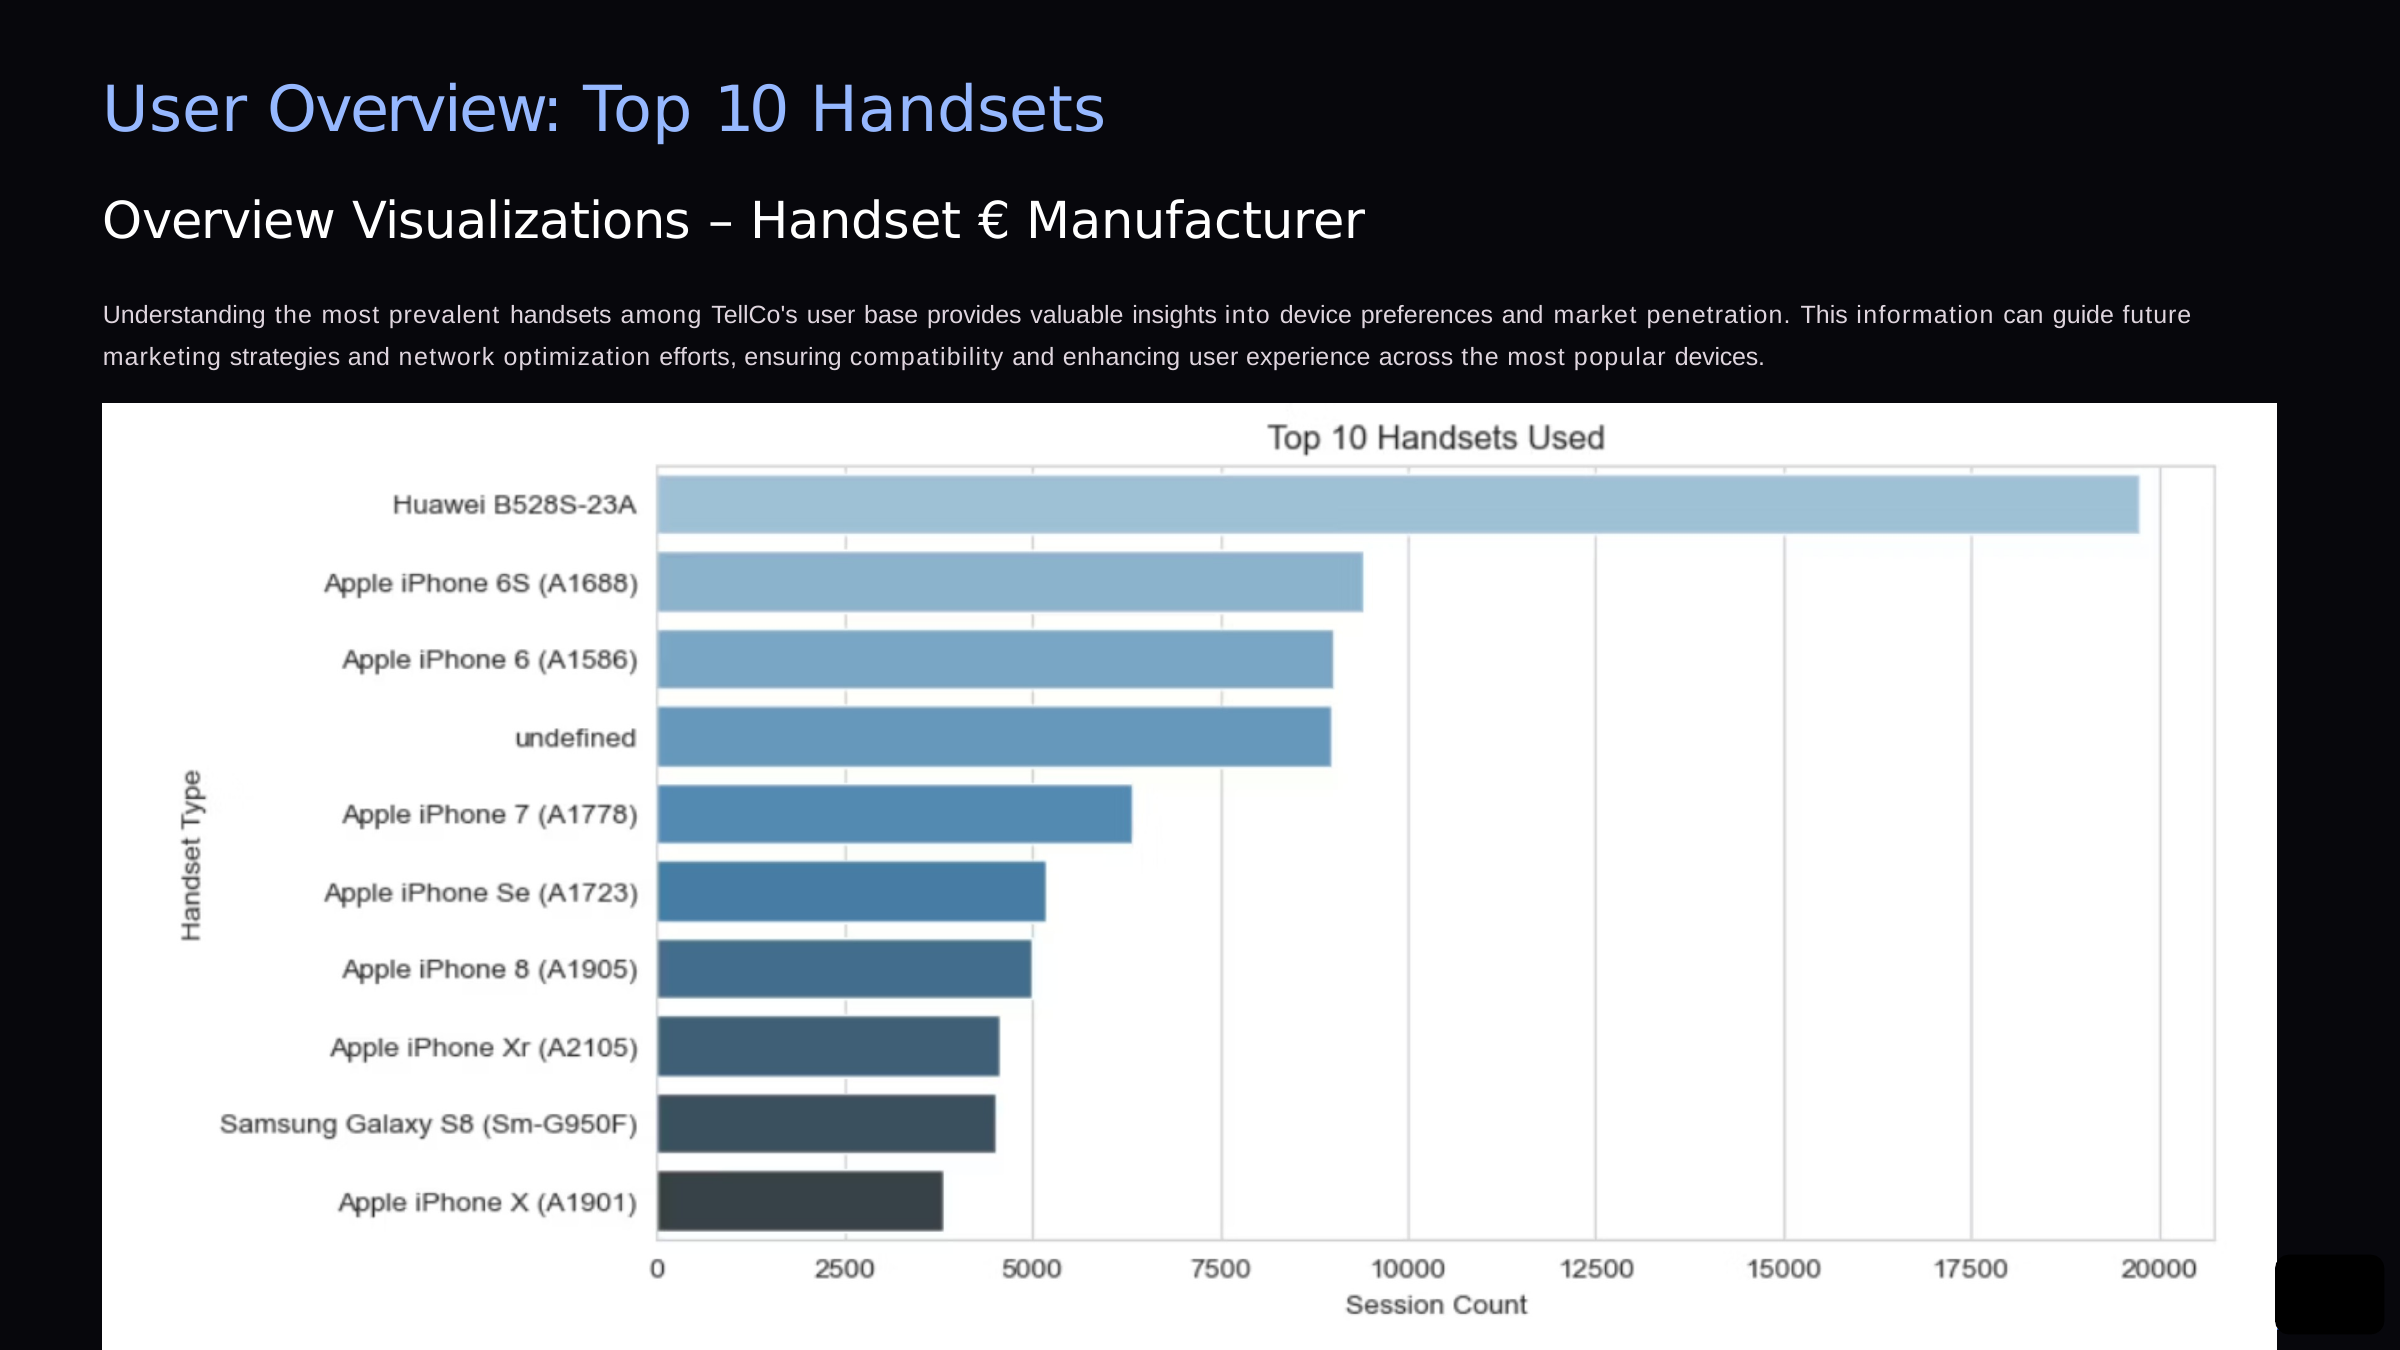

# User Overview: Top 10 Handsets
Overview Visualizations – Handset € Manufacturer
Understanding the most prevalent handsets among TellCo's user base provides valuable insights into device preferences and market penetration. This information can guide future marketing strategies and network optimization efforts, ensuring compatibility and enhancing user experience across the most popular devices.